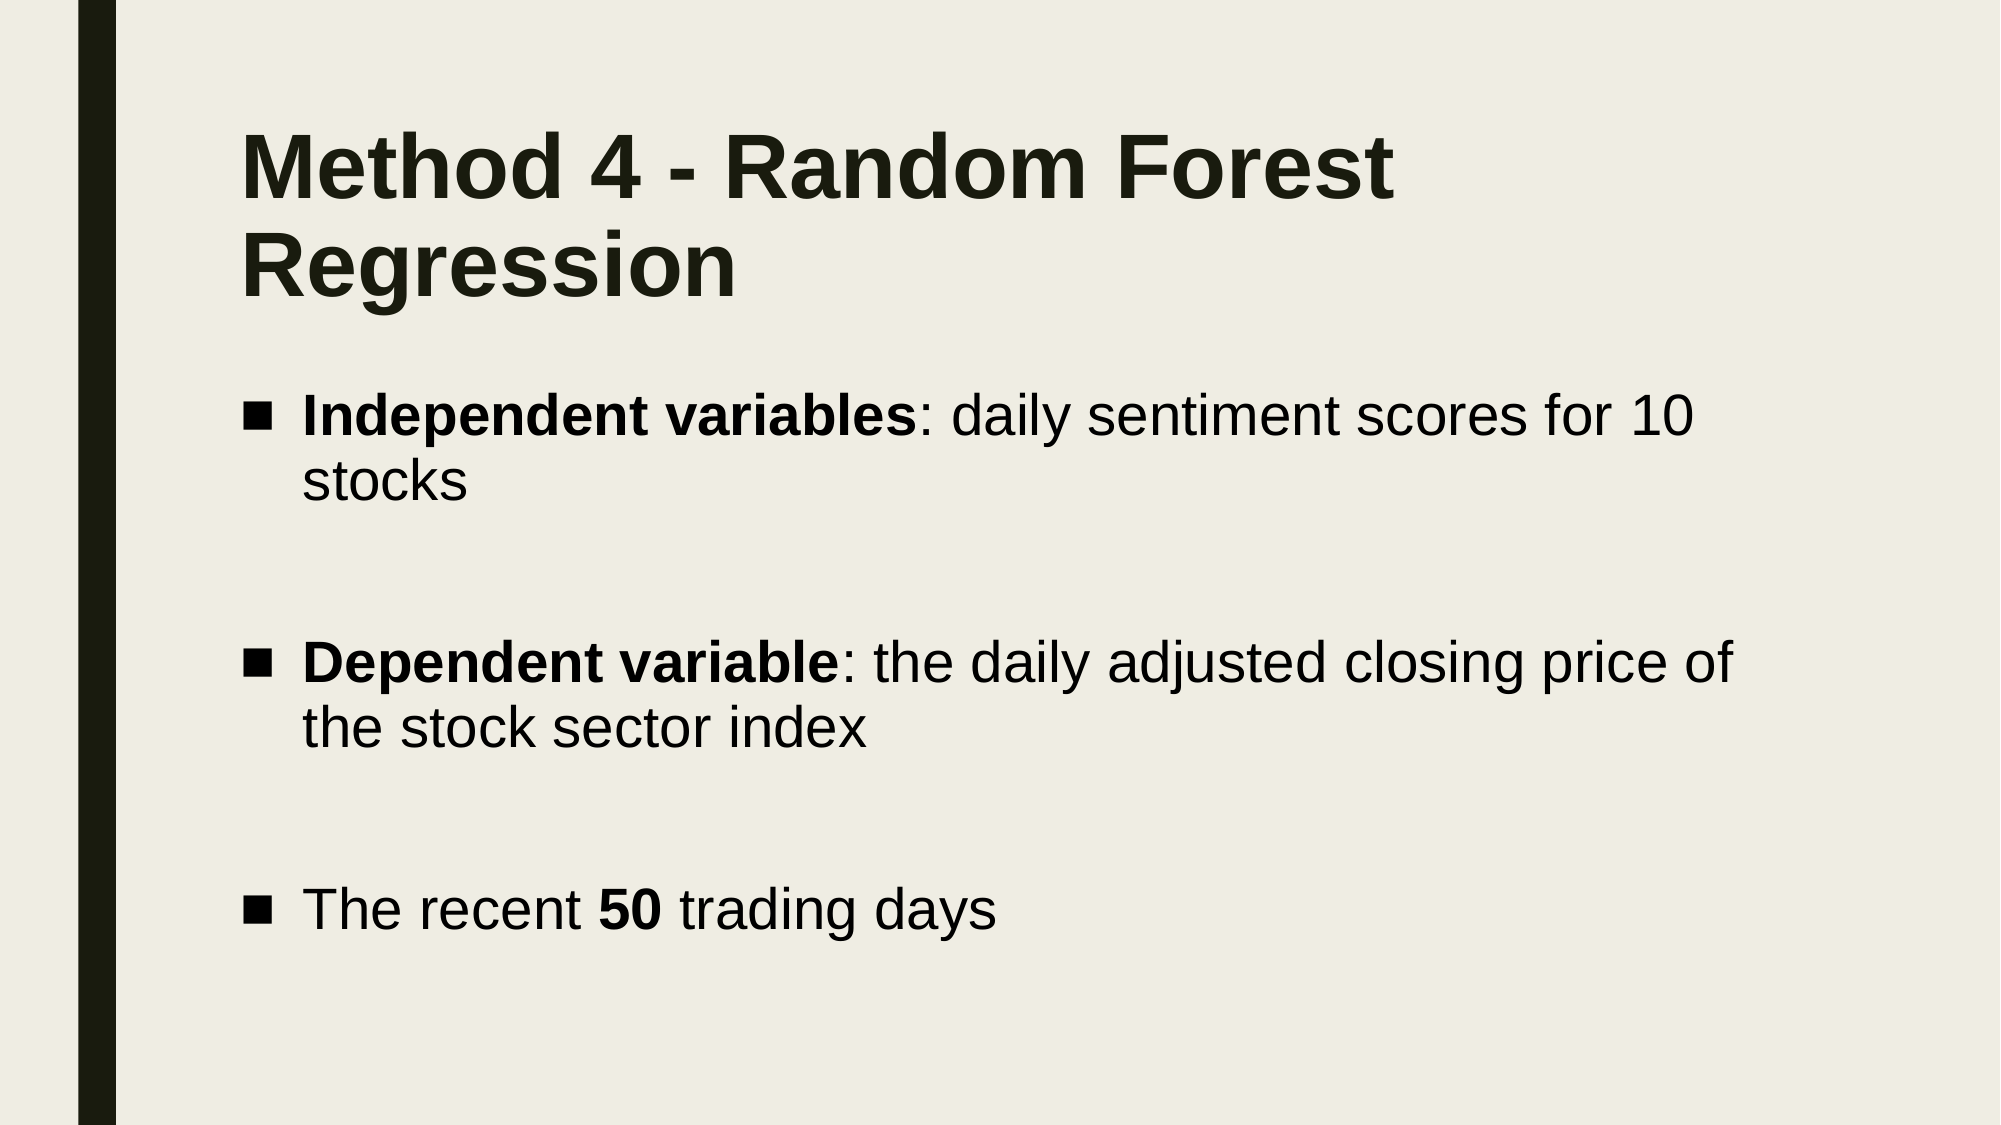

# Method 4 - Random Forest Regression
Independent variables: daily sentiment scores for 10 stocks

Dependent variable: the daily adjusted closing price of the stock sector index

The recent 50 trading days